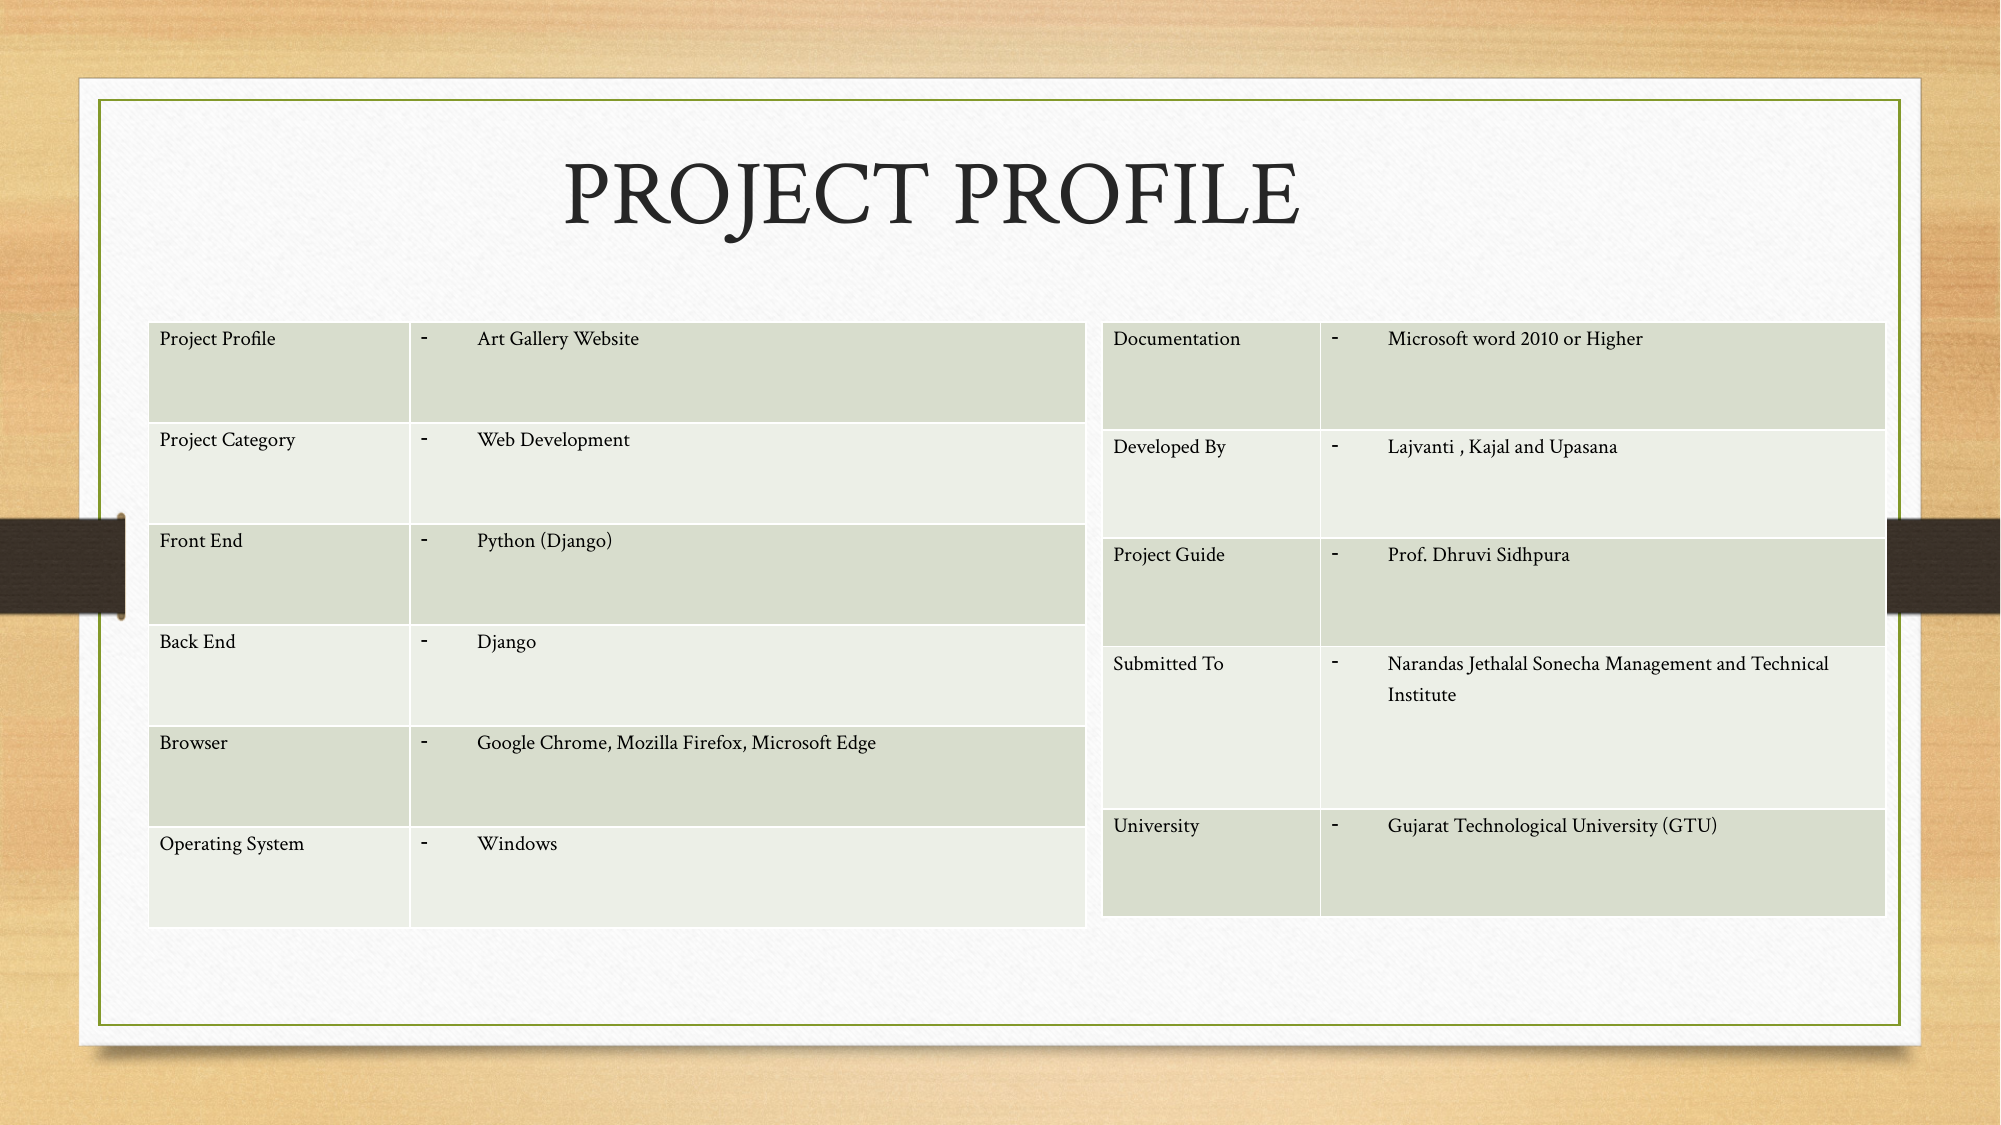

PROJECT PROFILE

| Project Profile | Art Gallery Website |
| --- | --- |
| Project Category | Web Development |
| Front End | Python (Django) |
| Back End | Django |
| Browser | Google Chrome, Mozilla Firefox, Microsoft Edge |
| Operating System | Windows |

| Documentation | Microsoft word 2010 or Higher |
| --- | --- |
| Developed By | Lajvanti , Kajal and Upasana |
| Project Guide | Prof. Dhruvi Sidhpura |
| Submitted To | Narandas Jethalal Sonecha Management and Technical Institute |
| University | Gujarat Technological University (GTU) |